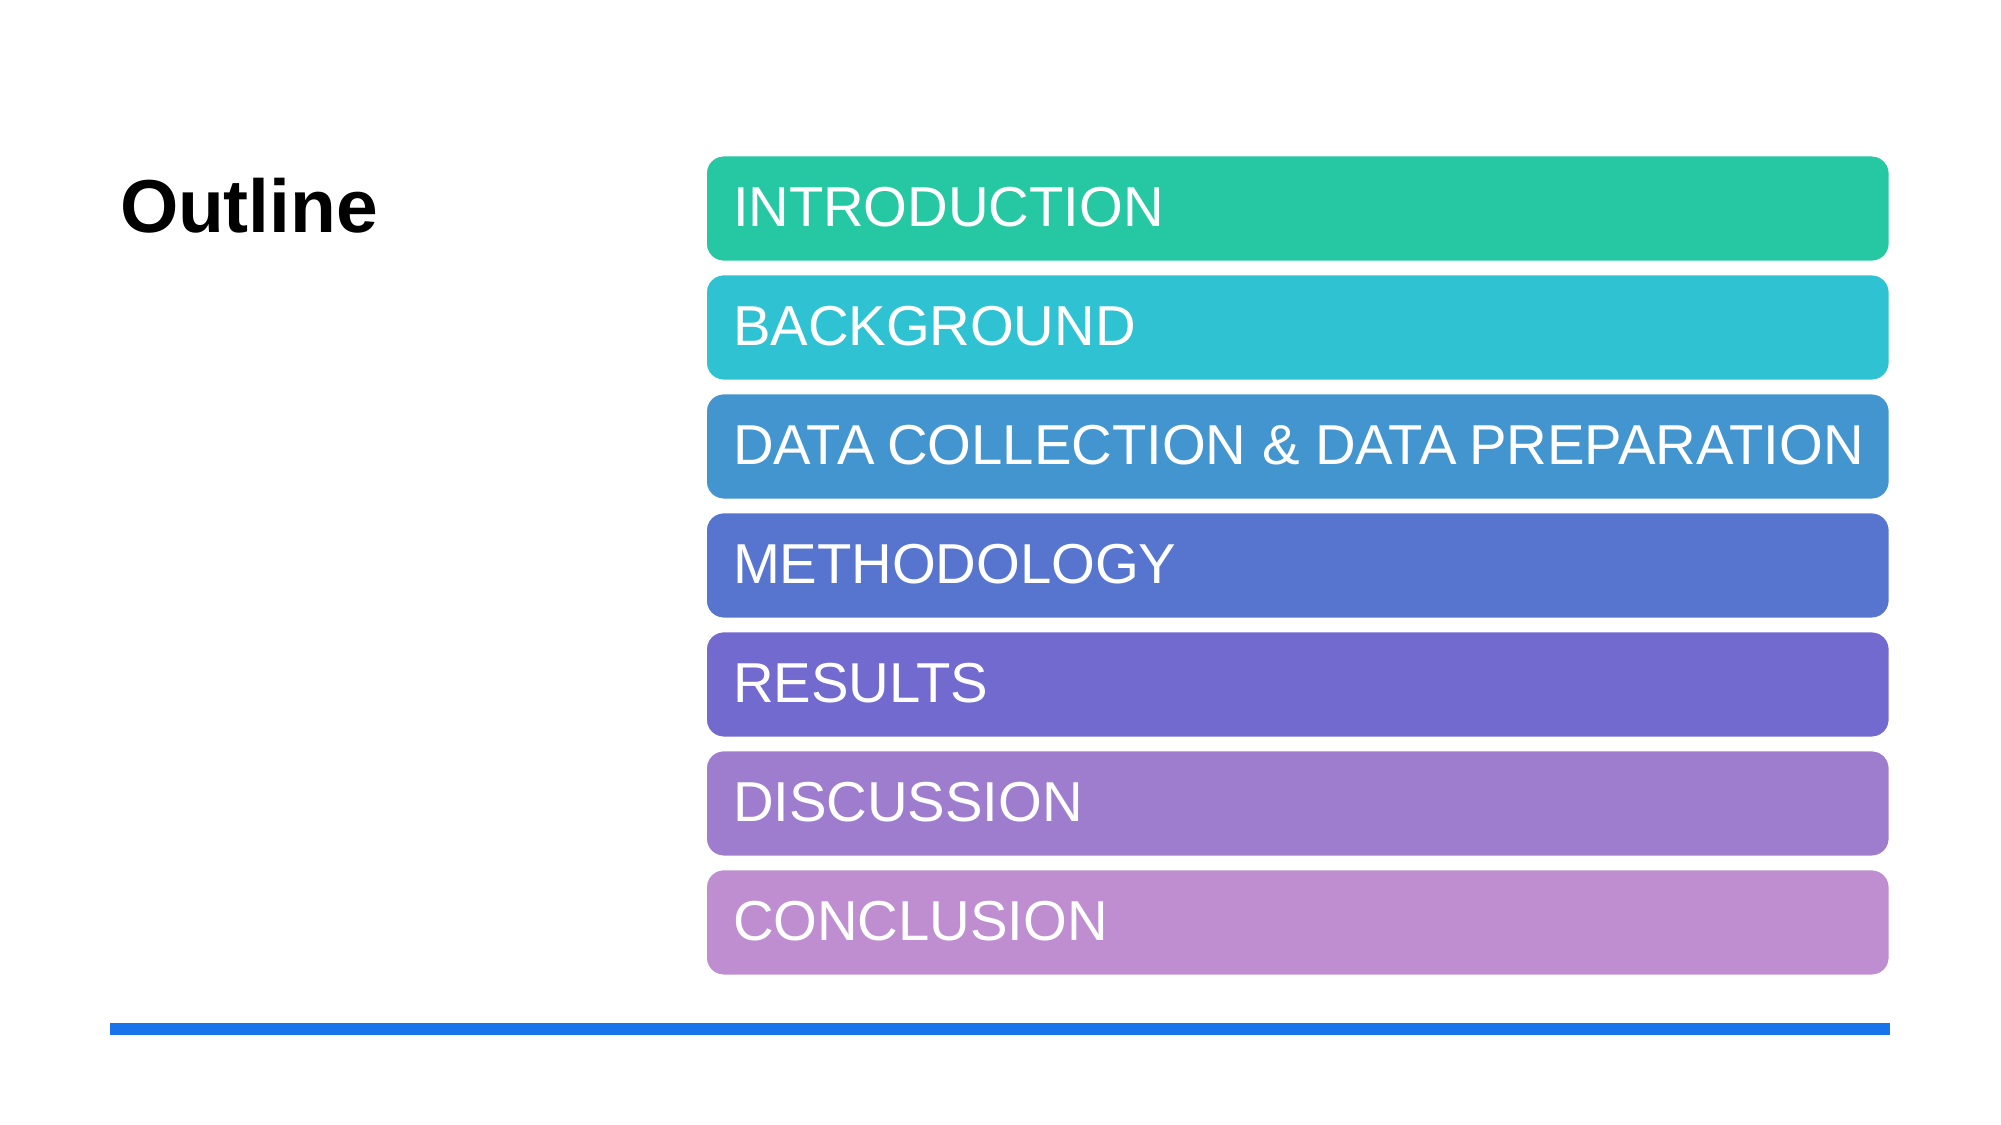

Introduction
Background
Data Collection & Data Preparation
Methodology
Results
Discussion
Conclusion
Outline